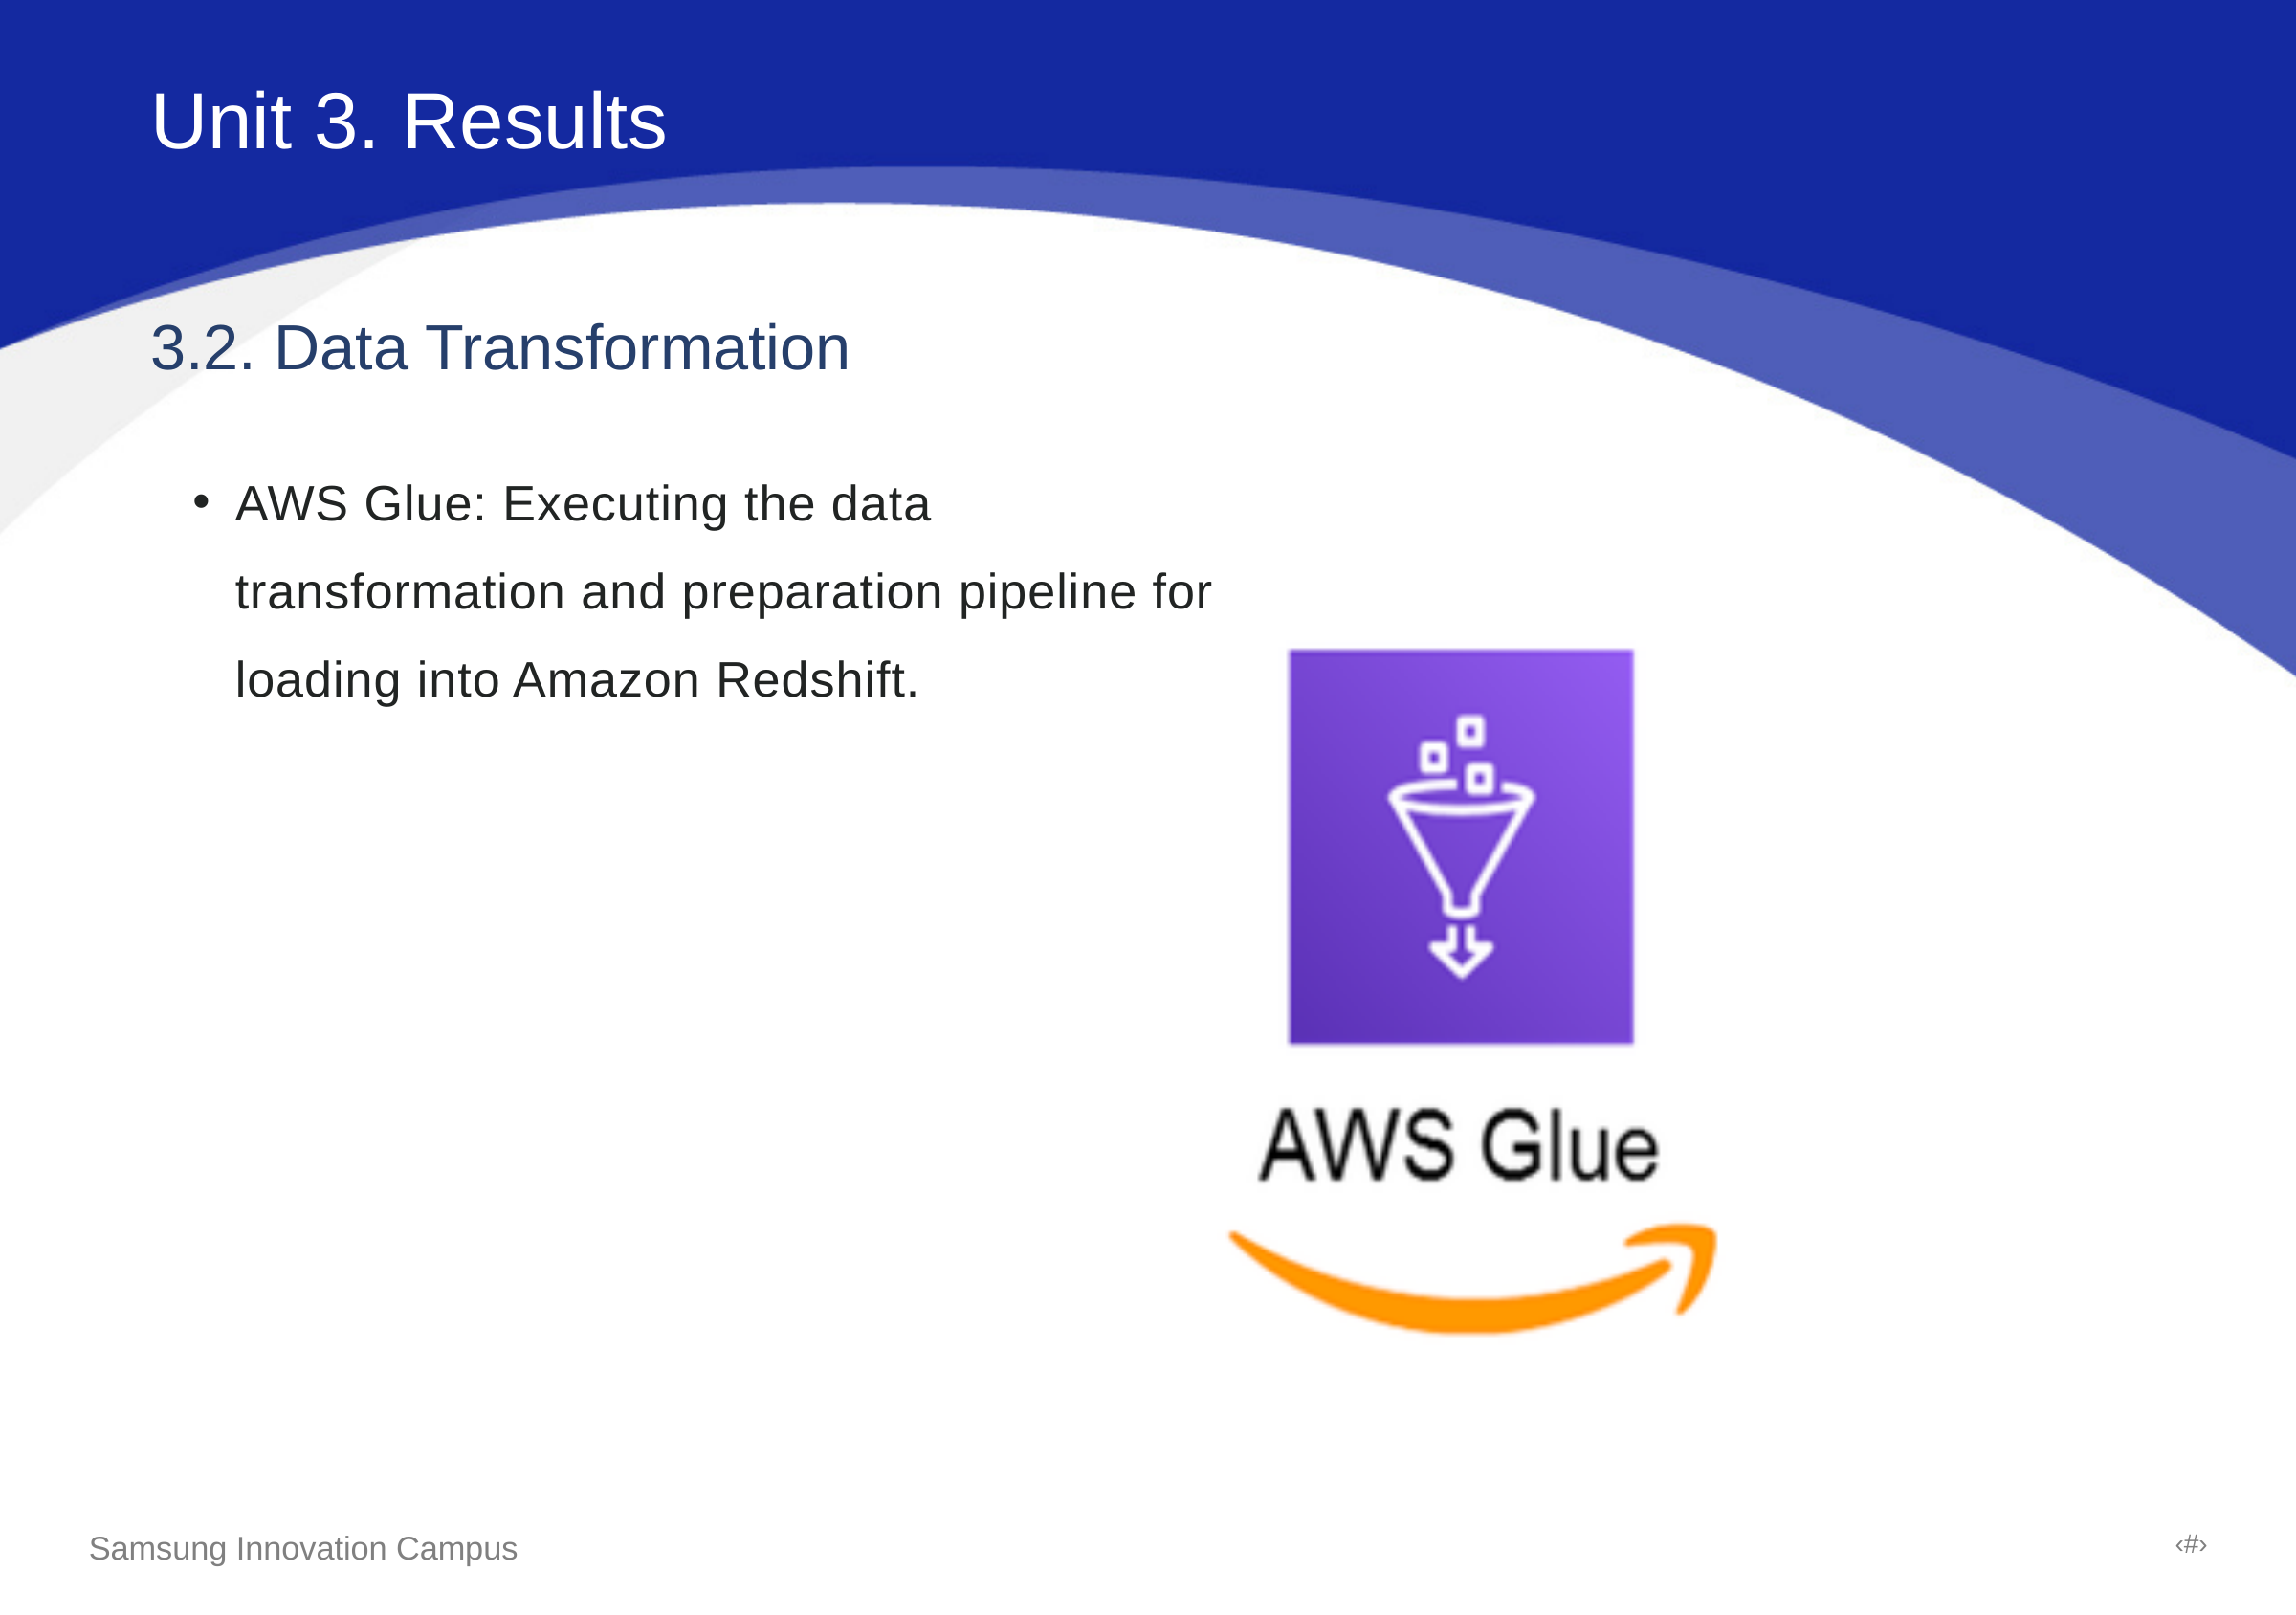

Unit 3. Results
3.2. Data Transformation
AWS Glue: Executing the data transformation and preparation pipeline for loading into Amazon Redshift.

‹#›
Samsung Innovation Campus